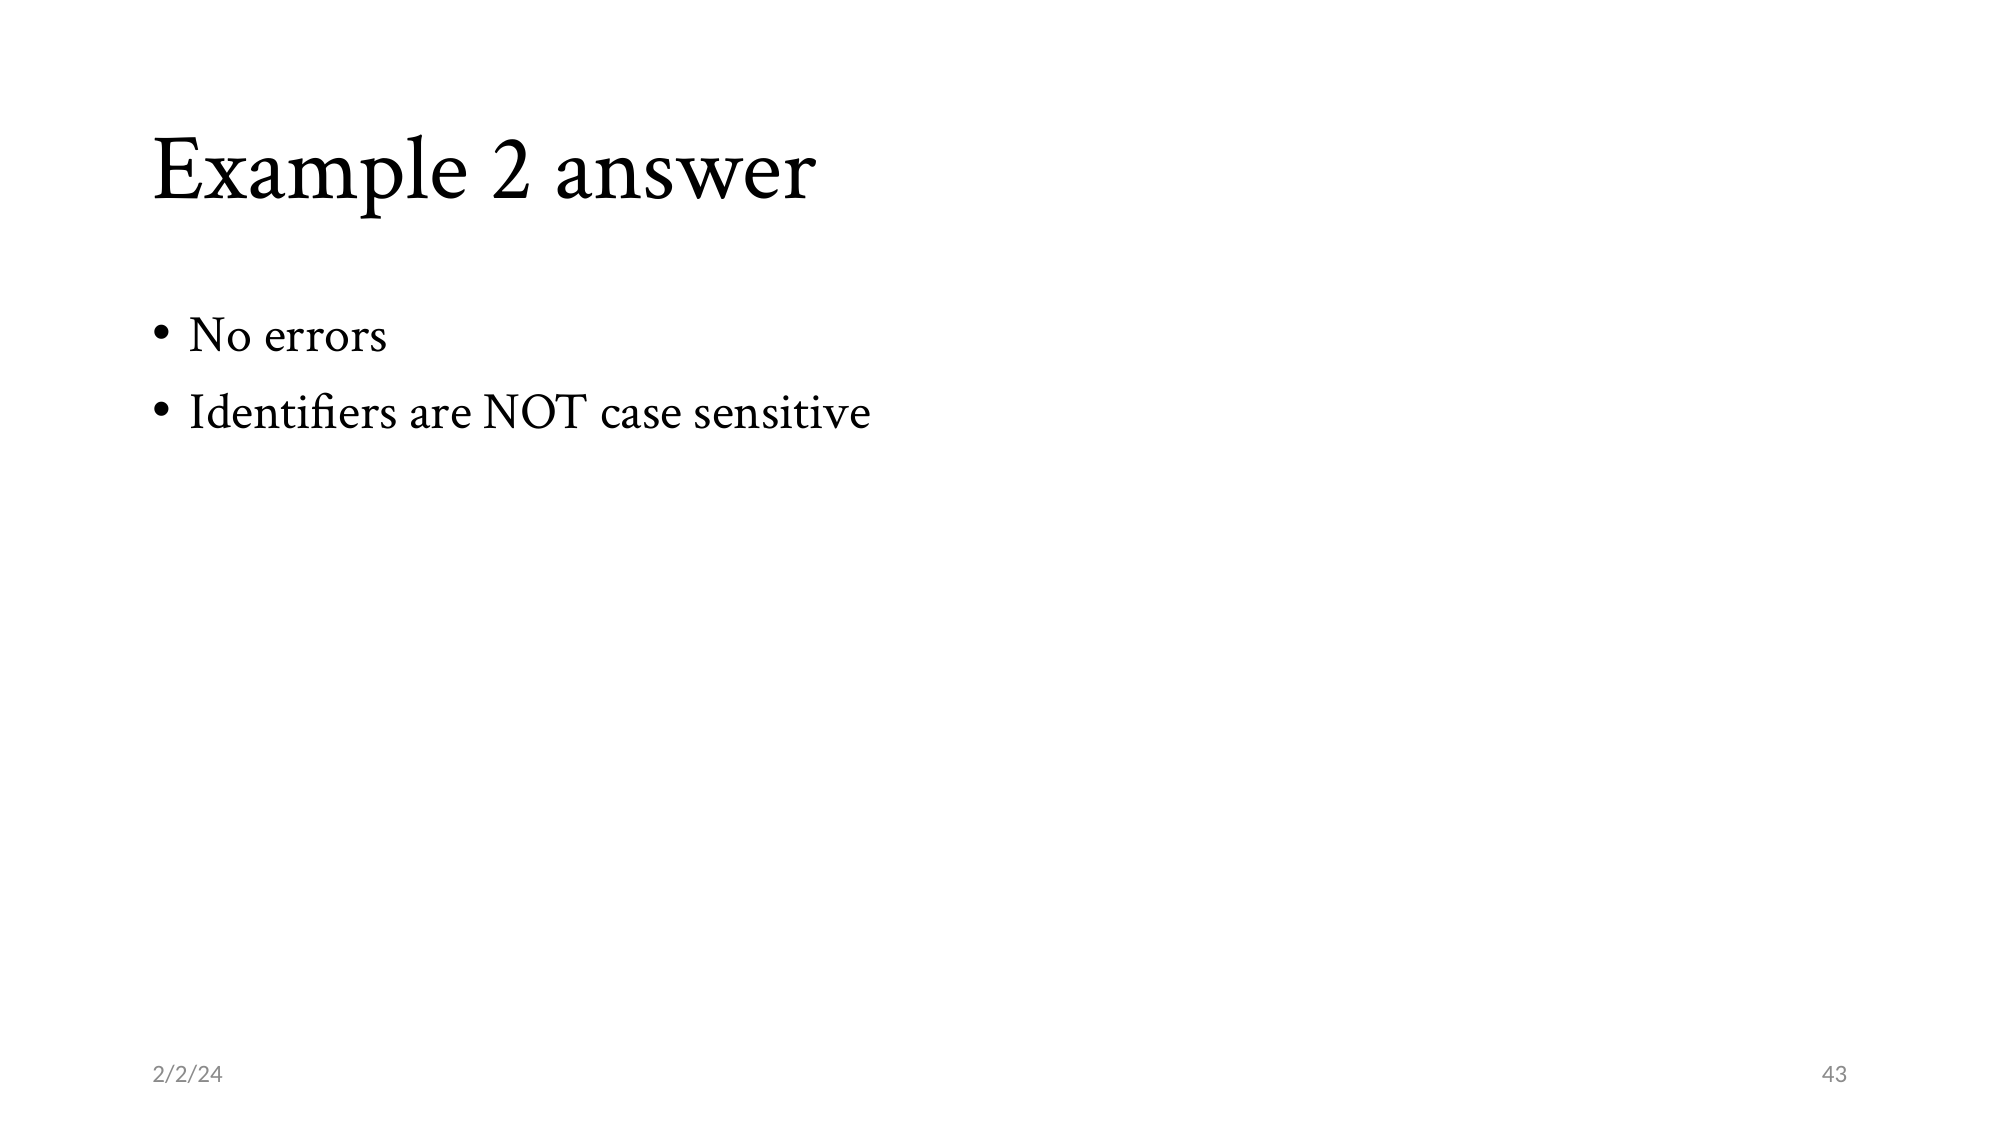

# Example 2 answer
No errors
Identifiers are NOT case sensitive
2/2/24
43